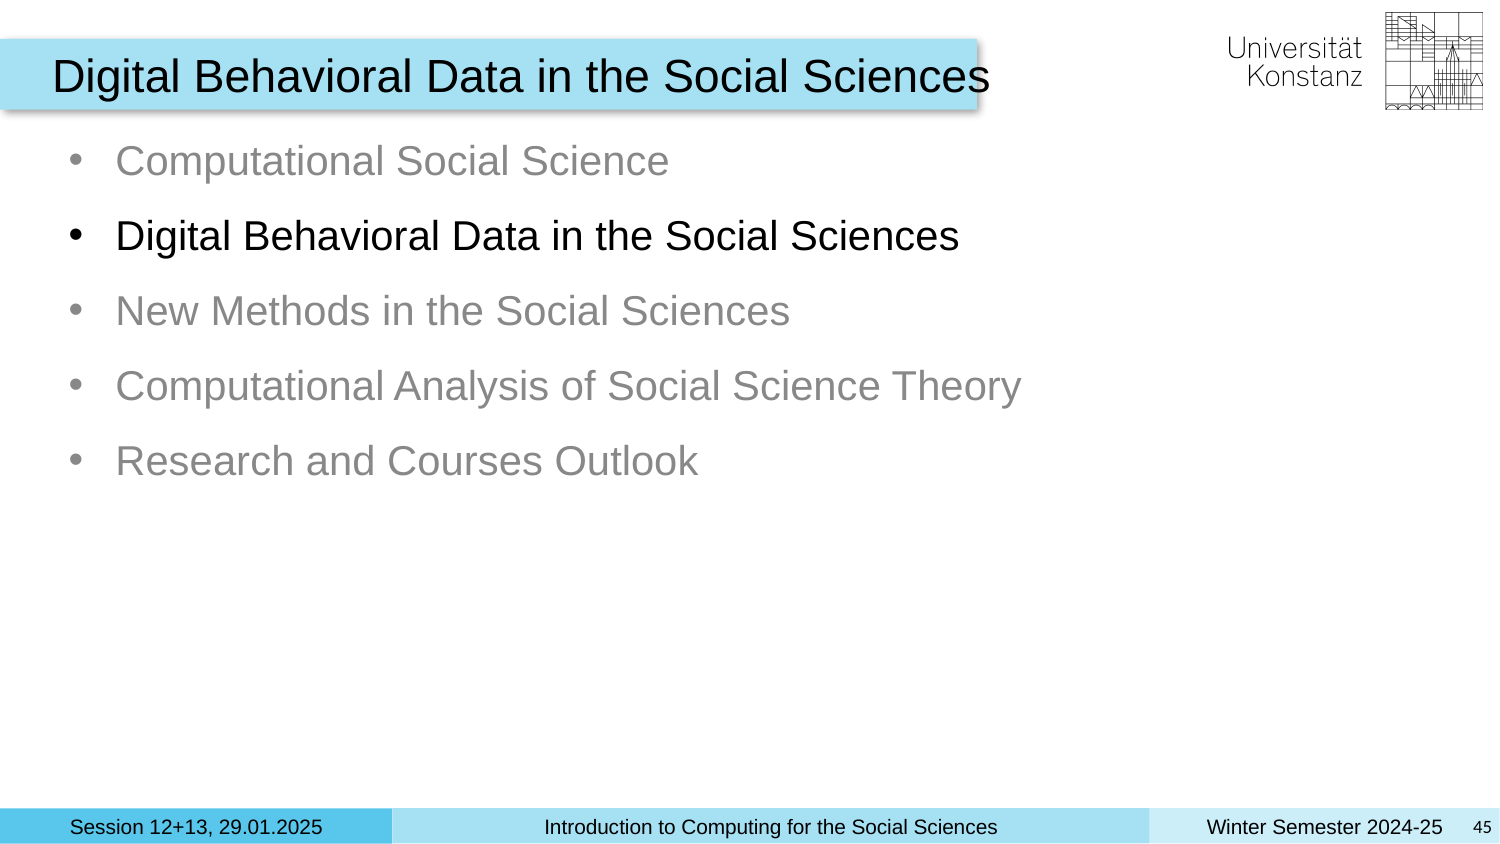

Digital Behavioral Data in the Social Sciences

Computational Social Science
Digital Behavioral Data in the Social Sciences
New Methods in the Social Sciences
Computational Analysis of Social Science Theory
Research and Courses Outlook